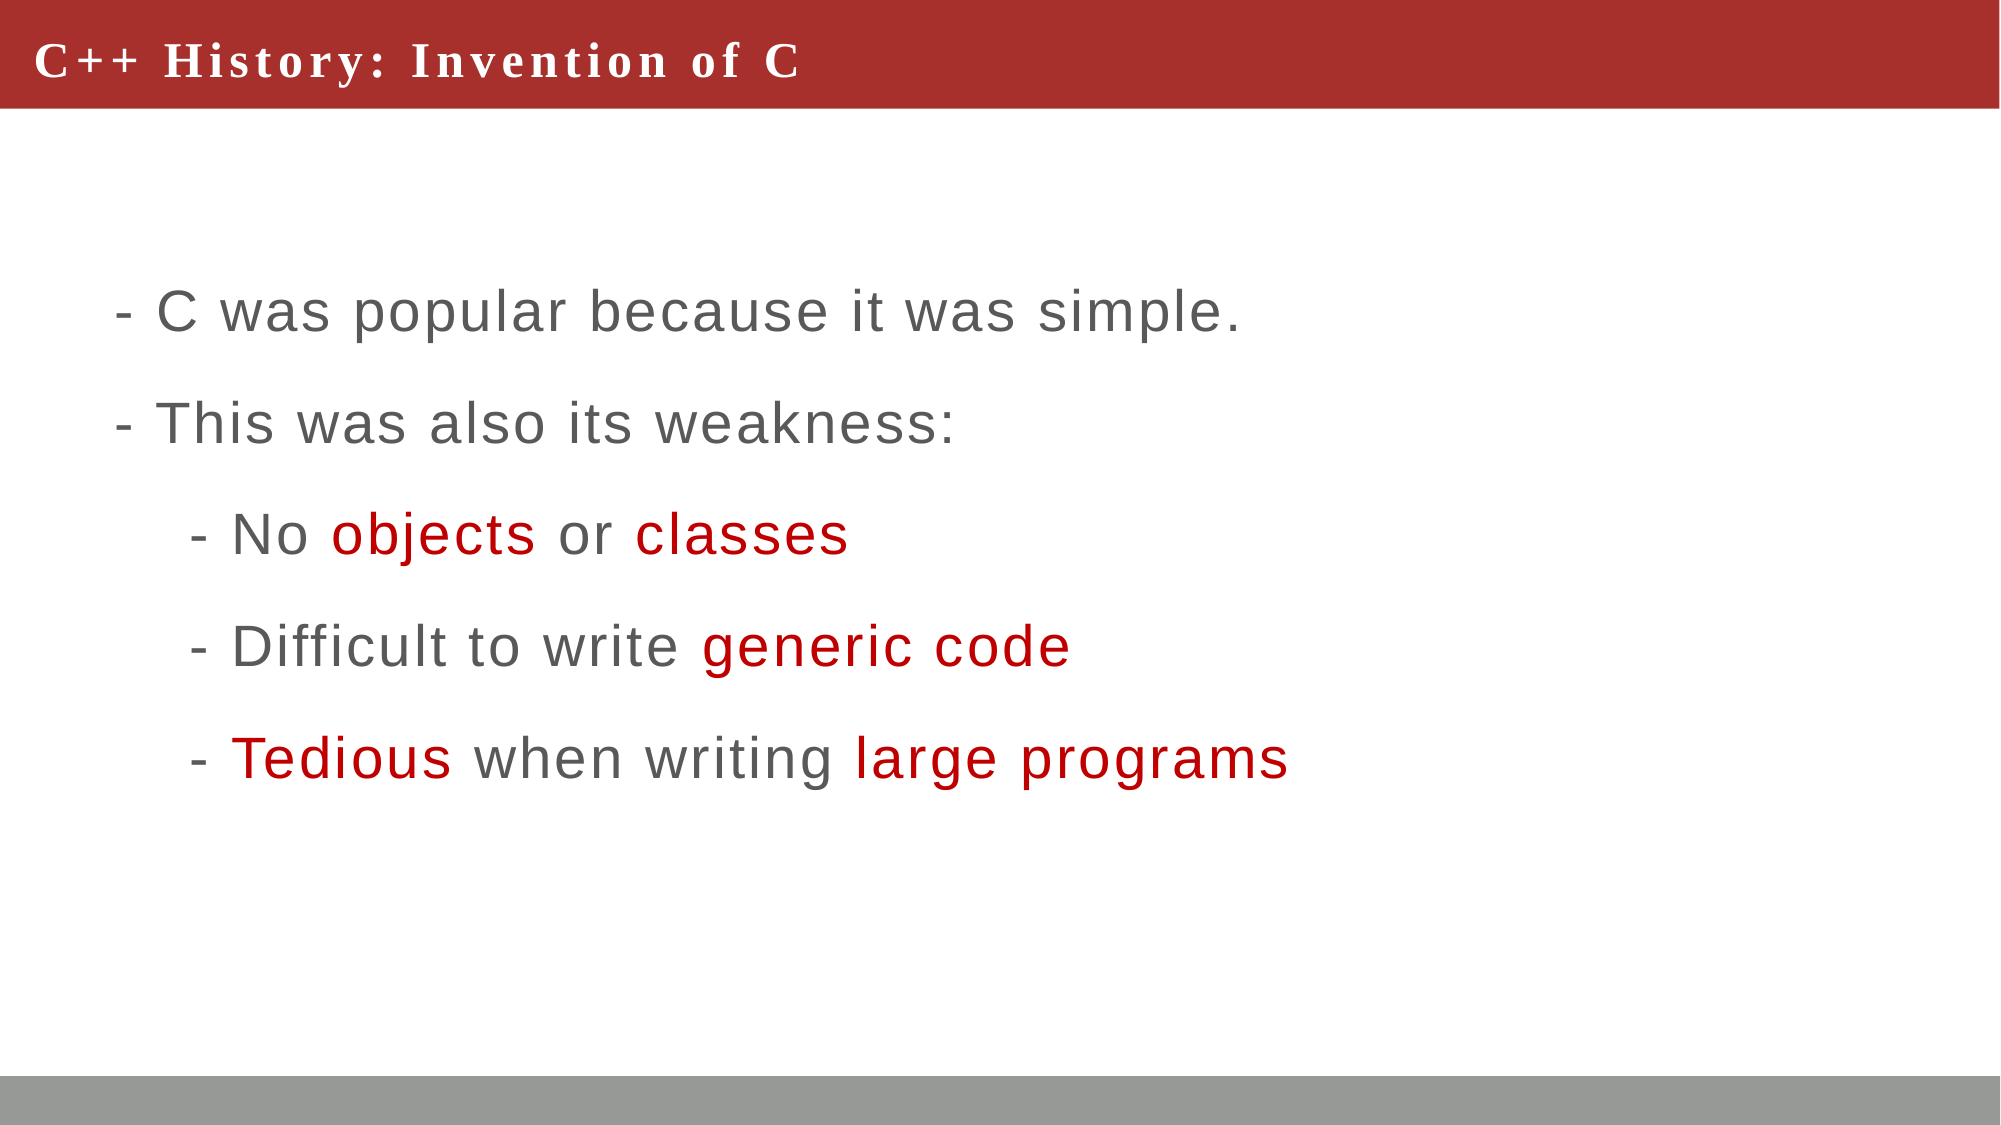

# C++ History: Invention of C
- C was popular because it was simple.
- This was also its weakness:
- No objects or classes
- Difficult to write generic code
- Tedious when writing large programs
28